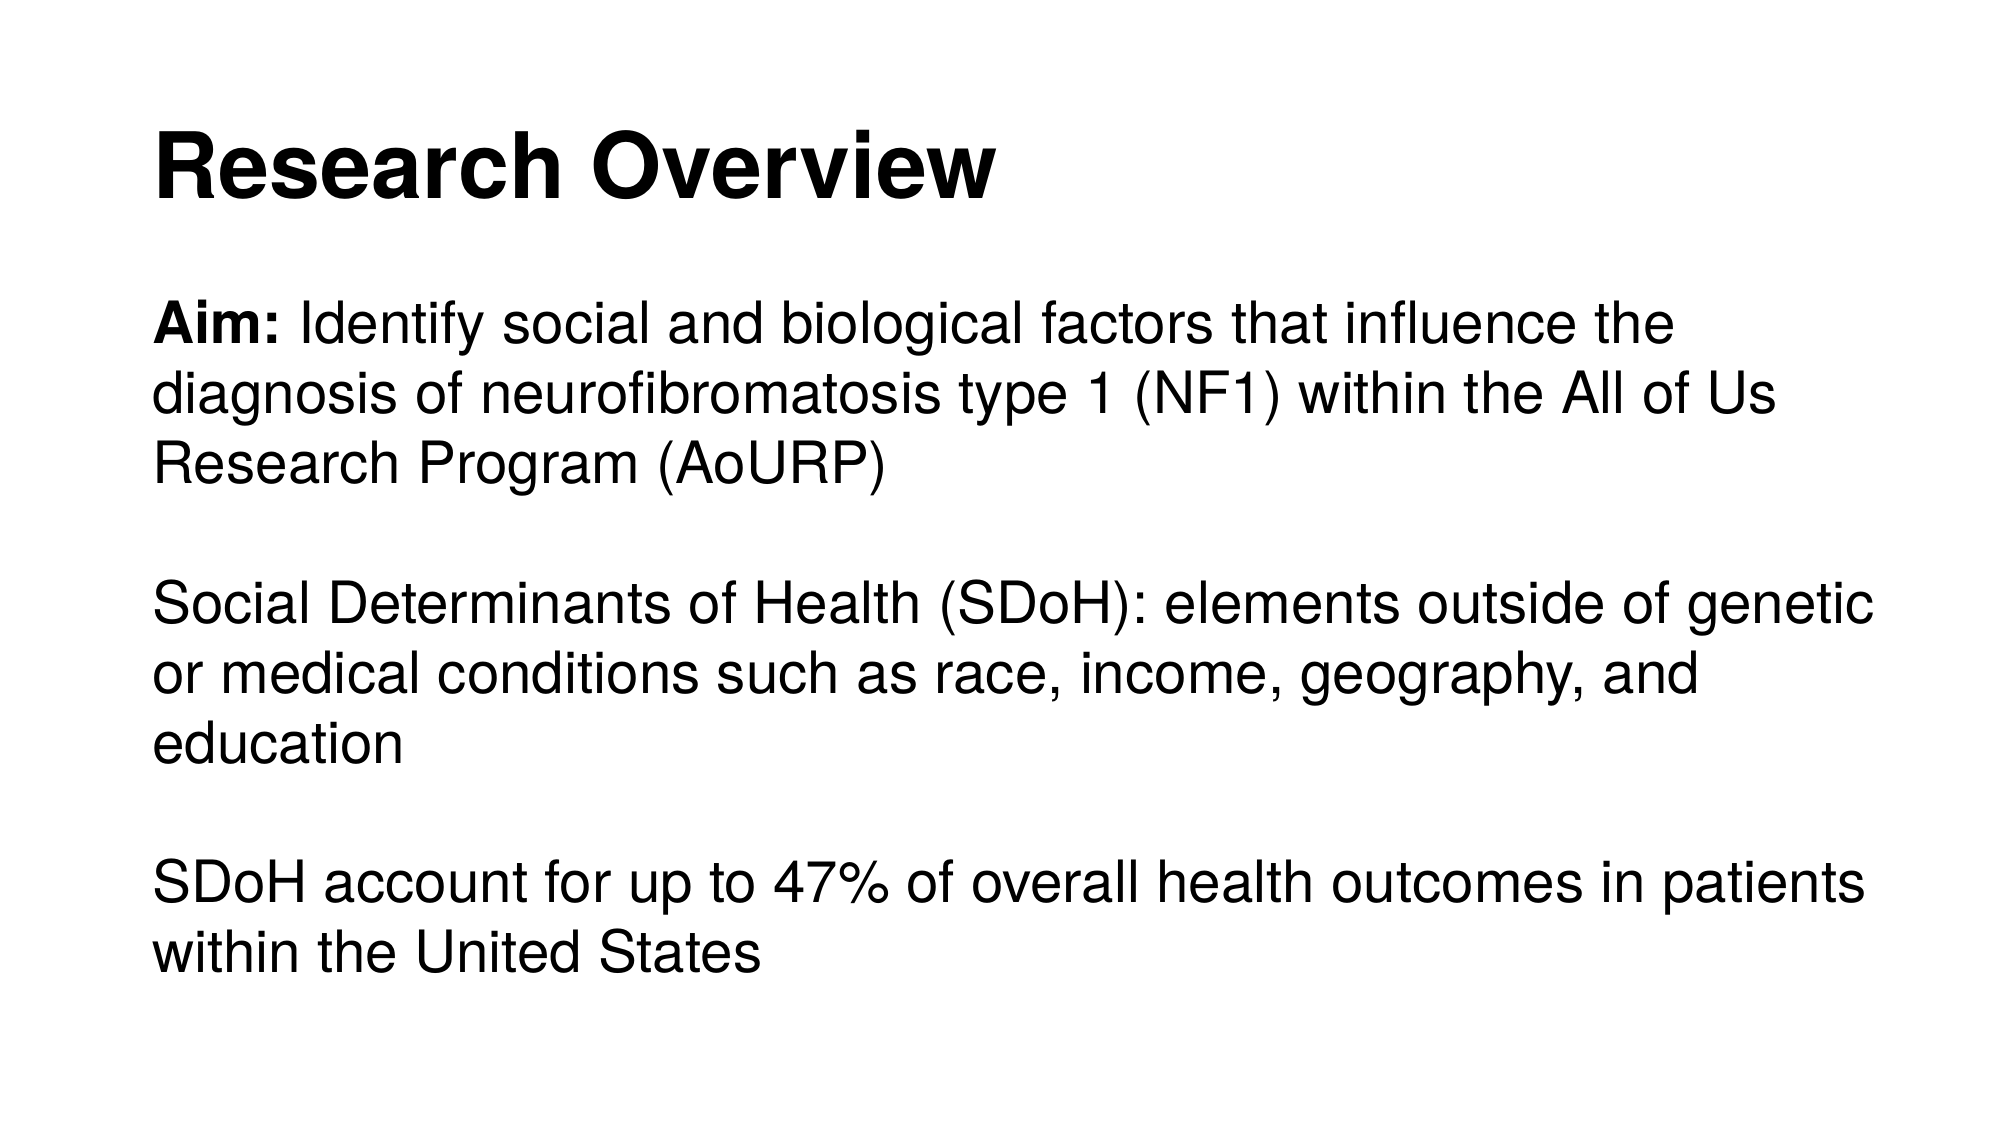

# Research Overview
Aim: Identify social and biological factors that influence the diagnosis of neurofibromatosis type 1 (NF1) within the All of Us Research Program (AoURP)

Social Determinants of Health (SDoH): elements outside of genetic or medical conditions such as race, income, geography, and education

SDoH account for up to 47% of overall health outcomes in patients within the United States